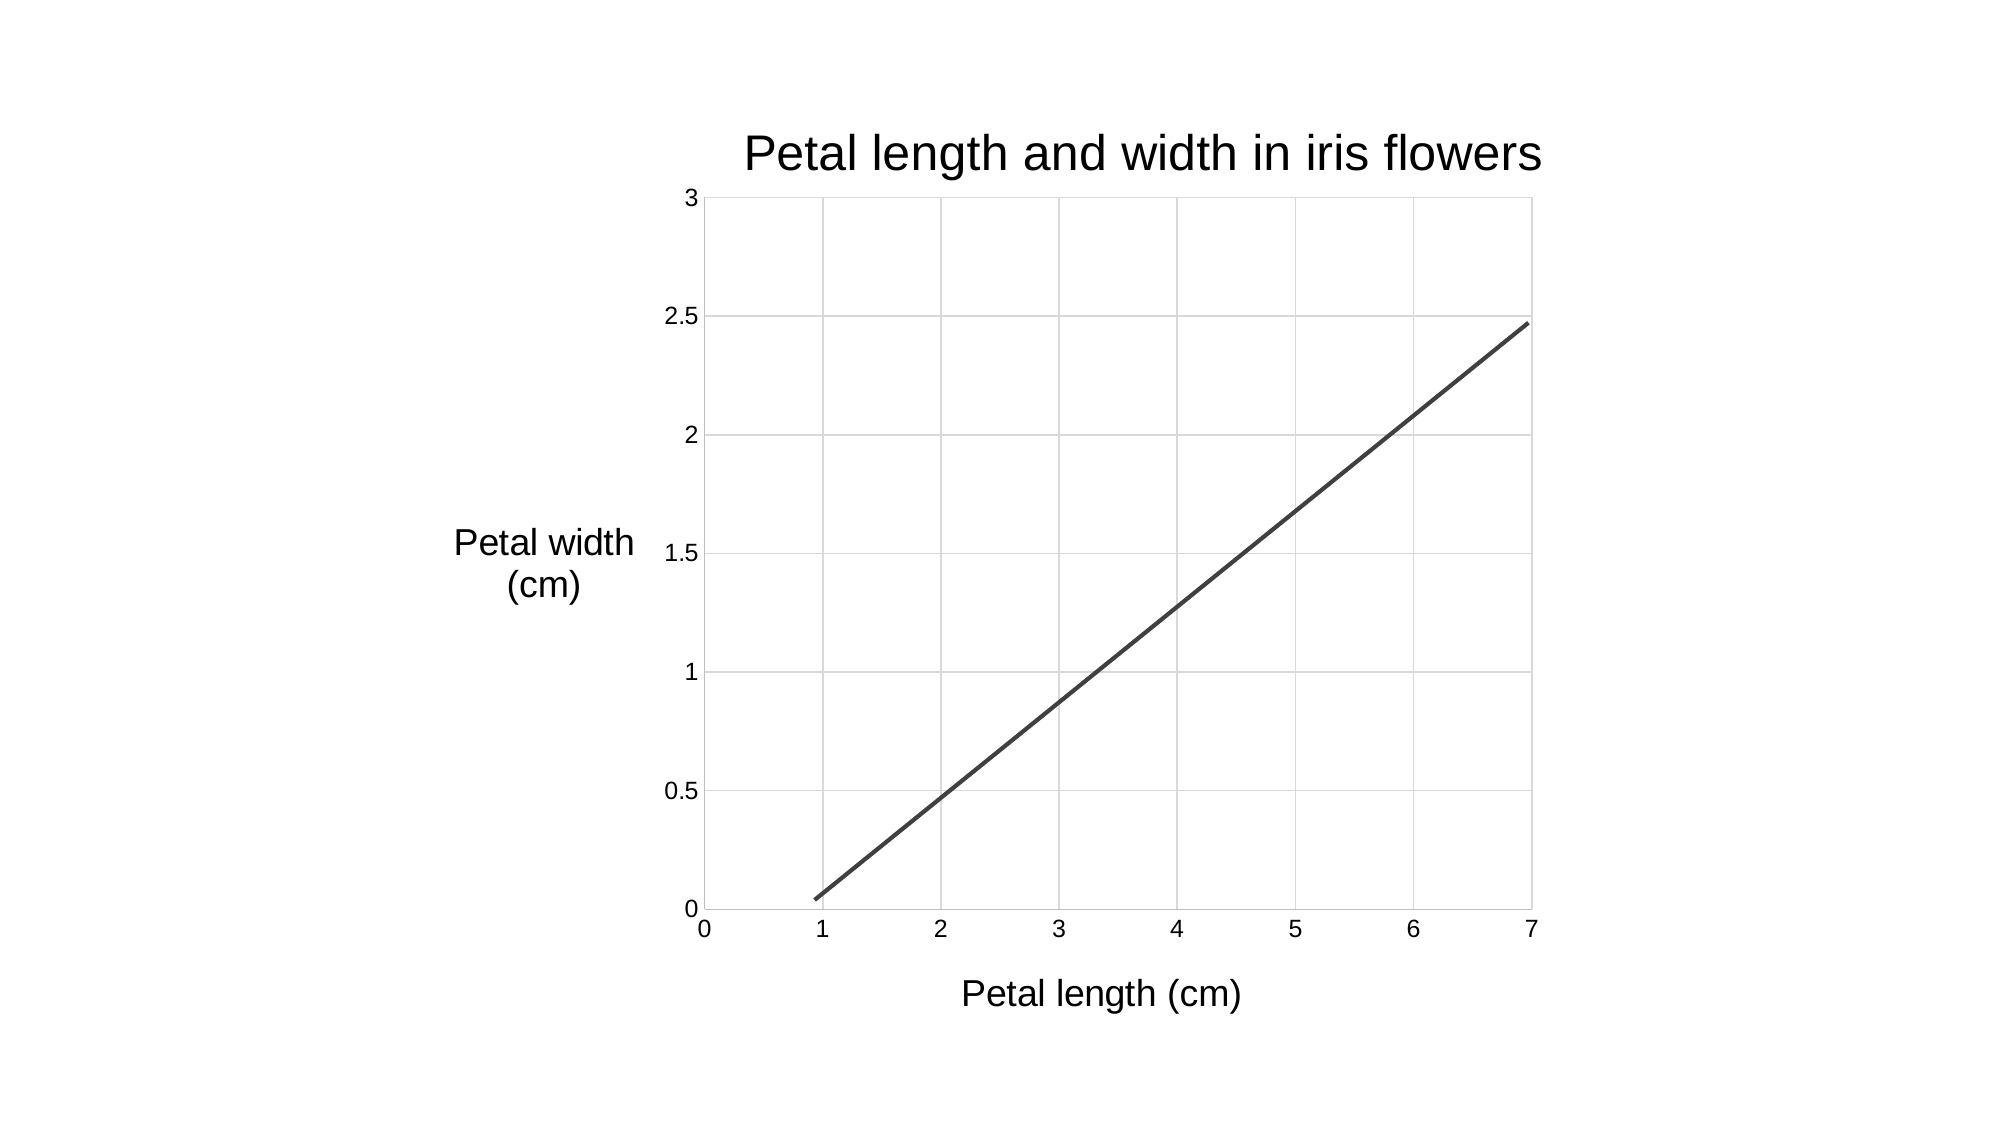

### Chart: Petal length and width in iris flowers

| Category |  |  |  |
|---|---|---|---|